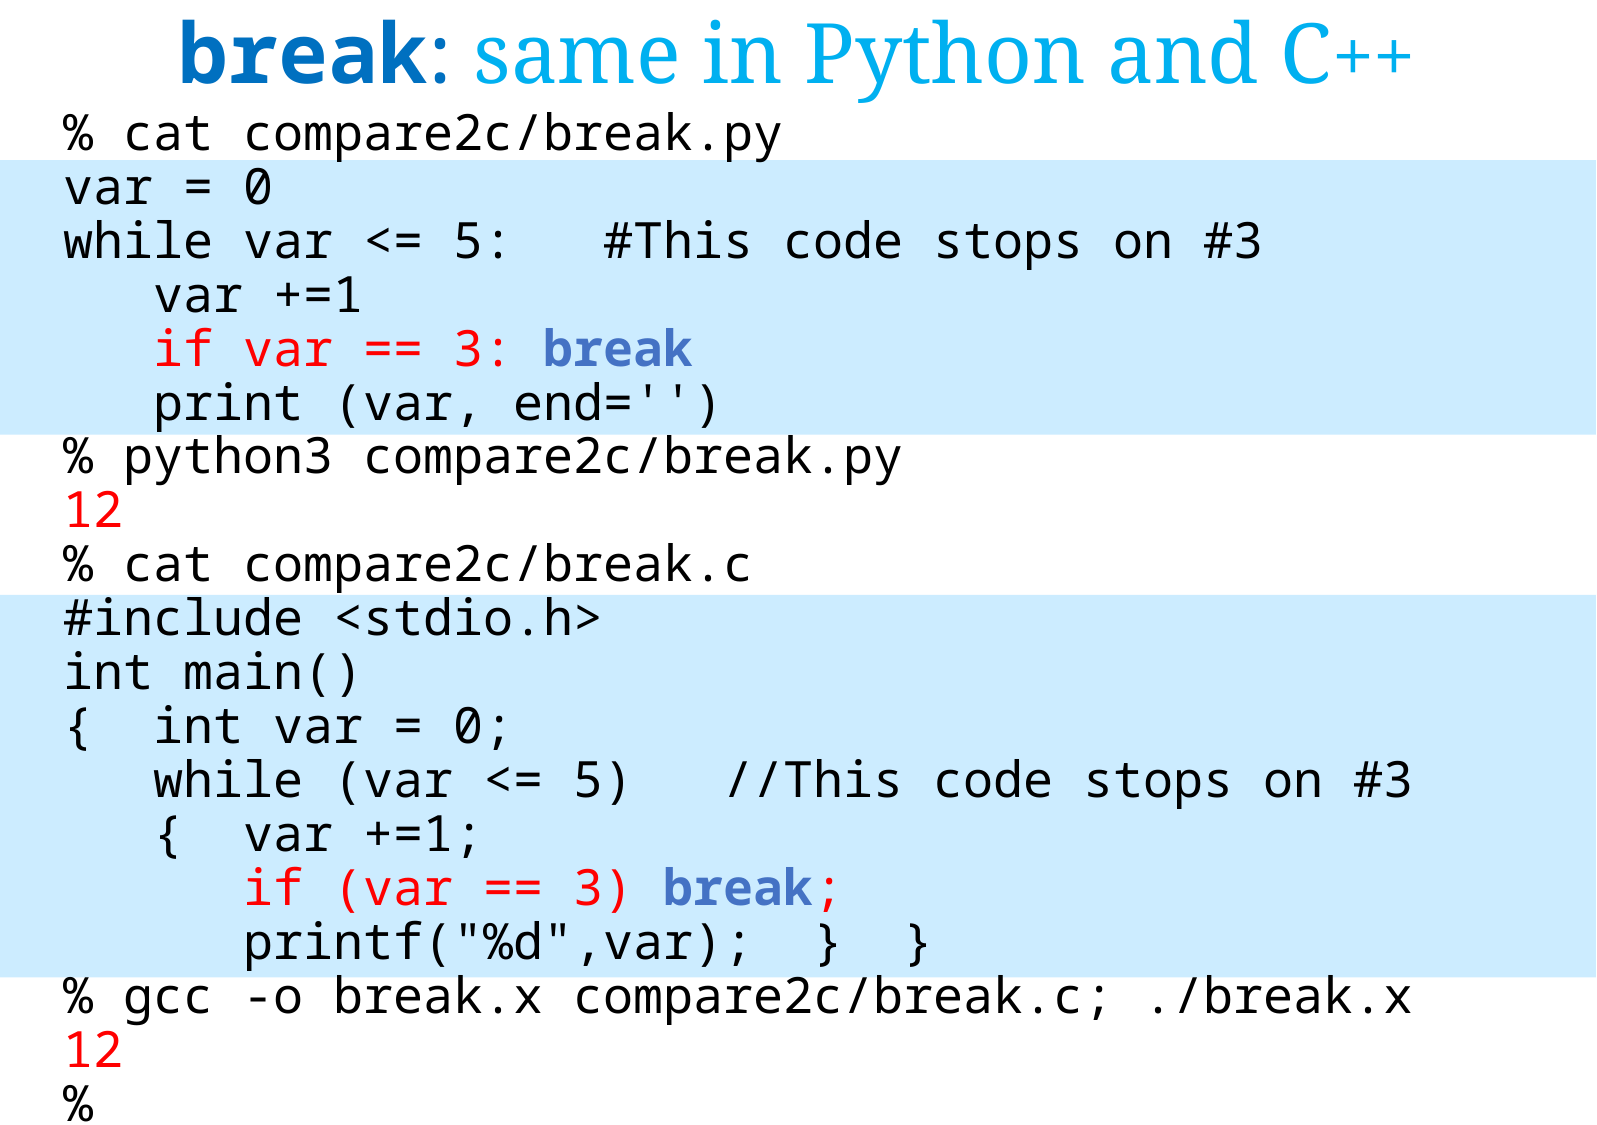

break: same in Python and C++
% cat compare2c/break.py
var = 0
while var <= 5:   #This code stops on #3
   var +=1
   if var == 3: break
   print (var, end='')
% python3 compare2c/break.py
12
% cat compare2c/break.c
#include <stdio.h>
int main()
{  int var = 0;
   while (var <= 5)   //This code stops on #3
   {  var +=1;
      if (var == 3) break;
      printf("%d",var);  }  }
% gcc -o break.x compare2c/break.c; ./break.x
12
%